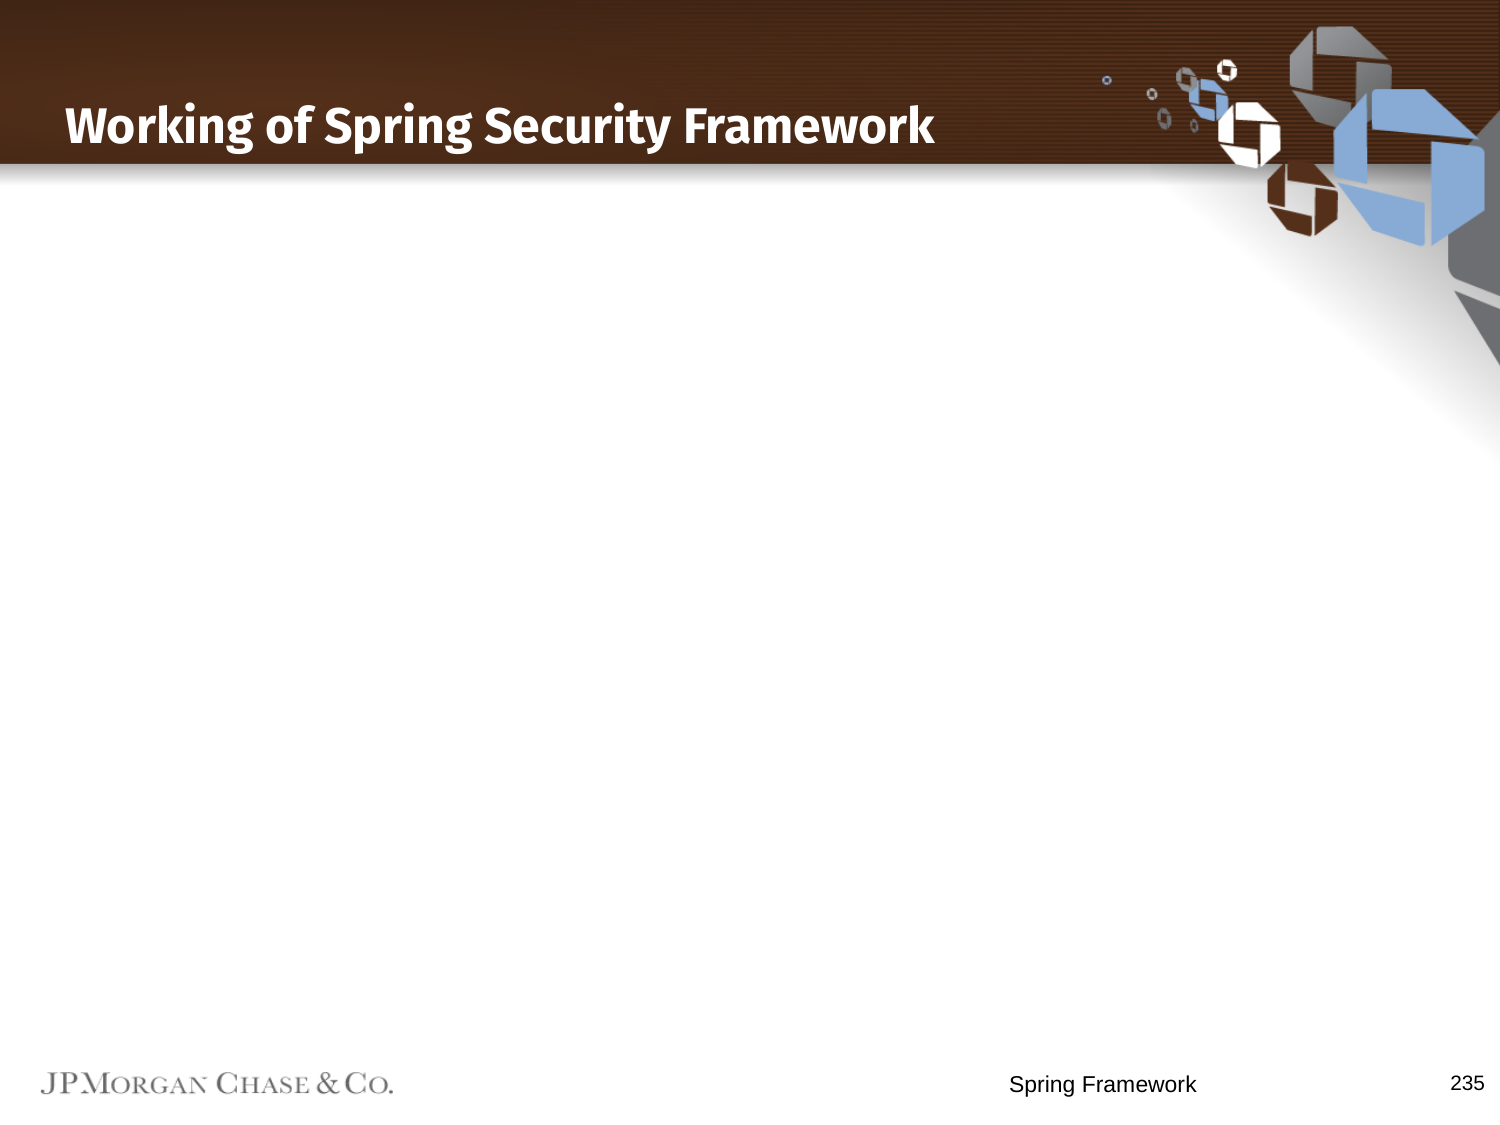

Working of Spring Security Framework

Spring Framework
235